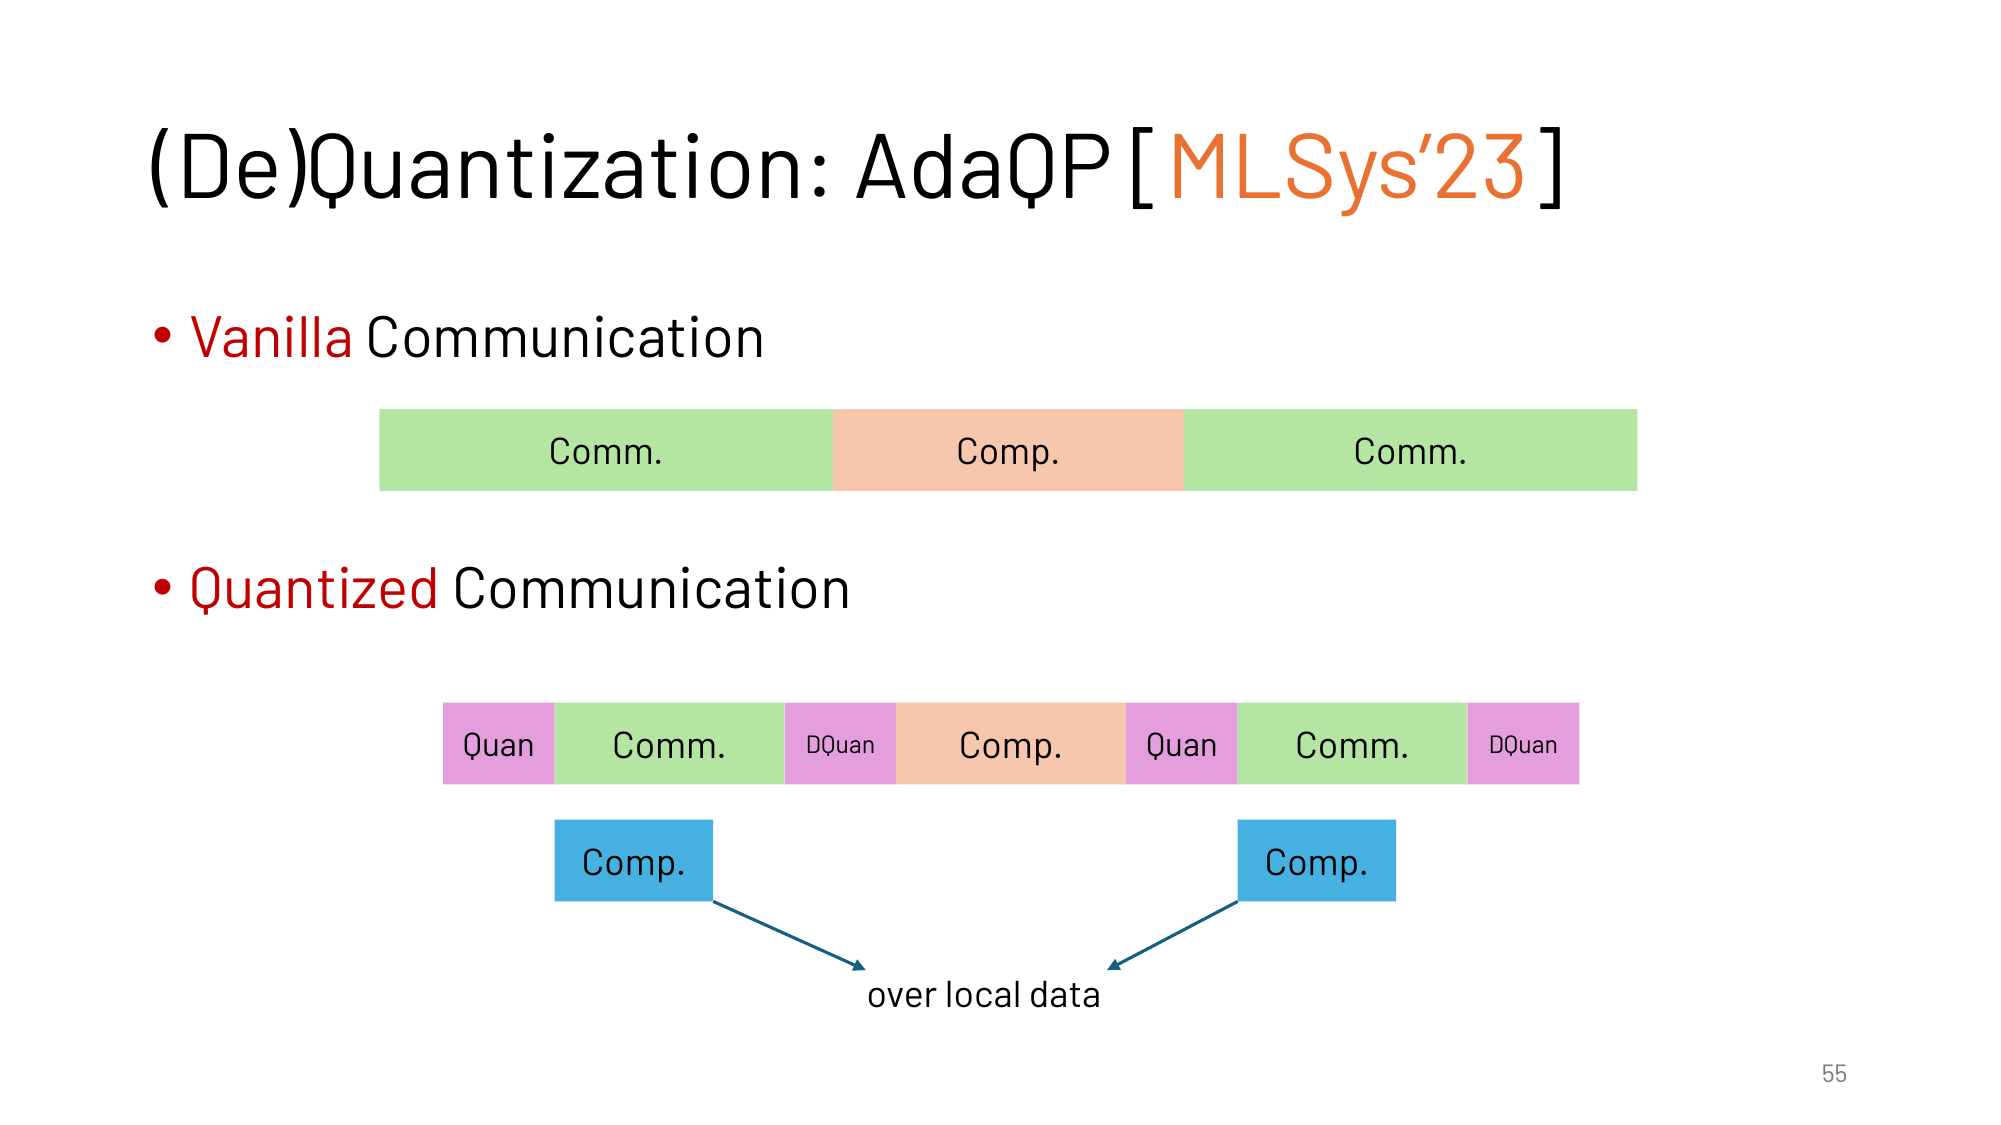

# (De)Quantization: AdaQP [MLSys’23]
Vanilla Communication

Quantized Communication

Comm.
Comp.
Comm.
Comm.
DQuan
Comm.
DQuan
Comp.
Quan
Quan
Comp.
Comp.
over local data
55